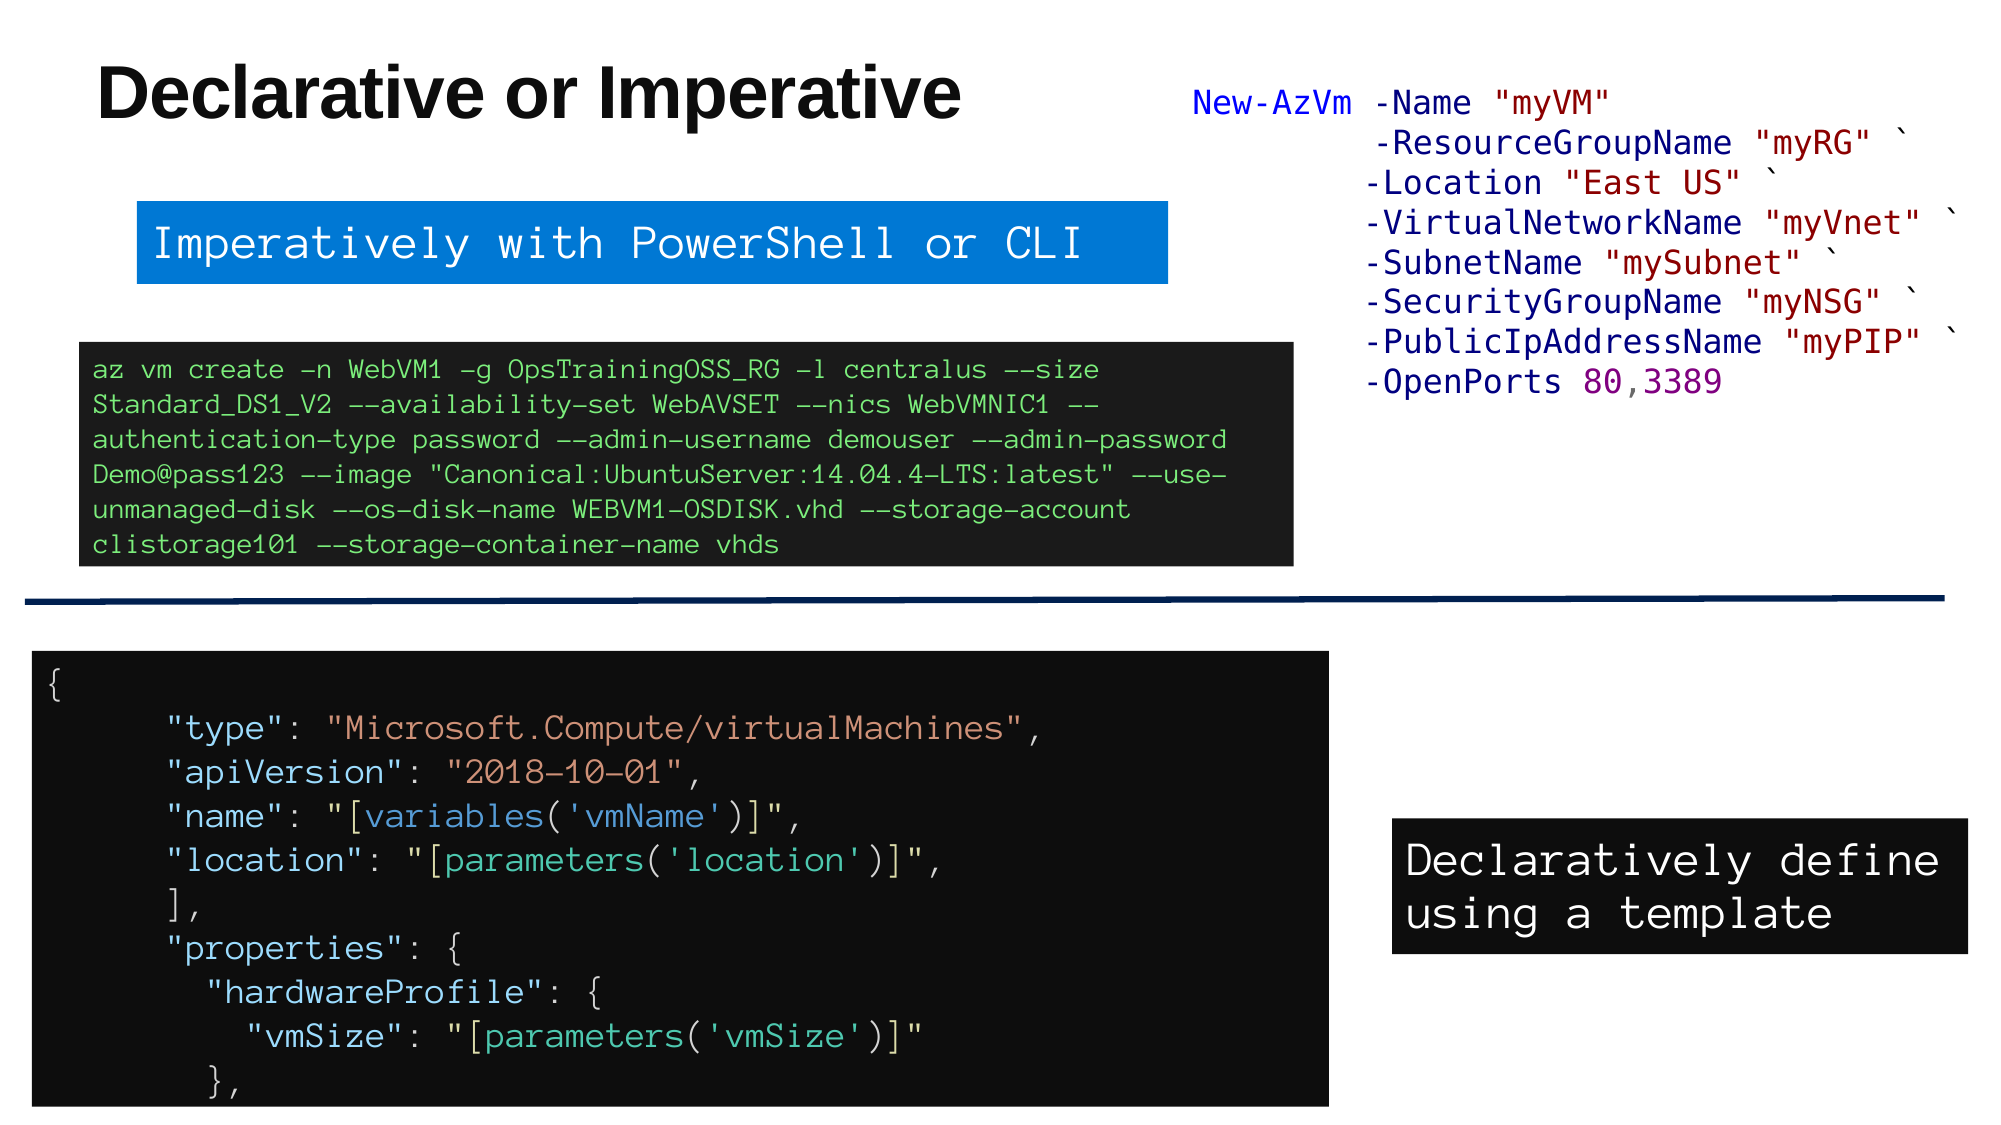

# Declarative or Imperative
 New-AzVm -Name "myVM"
	  -ResourceGroupName "myRG" `
         -Location "East US" `
         -VirtualNetworkName "myVnet" `
         -SubnetName "mySubnet" `
         -SecurityGroupName "myNSG" `
         -PublicIpAddressName "myPIP" `
         -OpenPorts 80,3389
Imperatively with PowerShell or CLI
az vm create -n WebVM1 -g OpsTrainingOSS_RG -l centralus --size Standard_DS1_V2 --availability-set WebAVSET --nics WebVMNIC1 --authentication-type password --admin-username demouser --admin-password Demo@pass123 --image "Canonical:UbuntuServer:14.04.4-LTS:latest" --use-unmanaged-disk --os-disk-name WEBVM1-OSDISK.vhd --storage-account clistorage101 --storage-container-name vhds
{
      "type": "Microsoft.Compute/virtualMachines",
      "apiVersion": "2018-10-01",
      "name": "[variables('vmName')]",
      "location": "[parameters('location')]",
      ],
      "properties": {
        "hardwareProfile": {
          "vmSize": "[parameters('vmSize')]"
        },
Declaratively define using a template